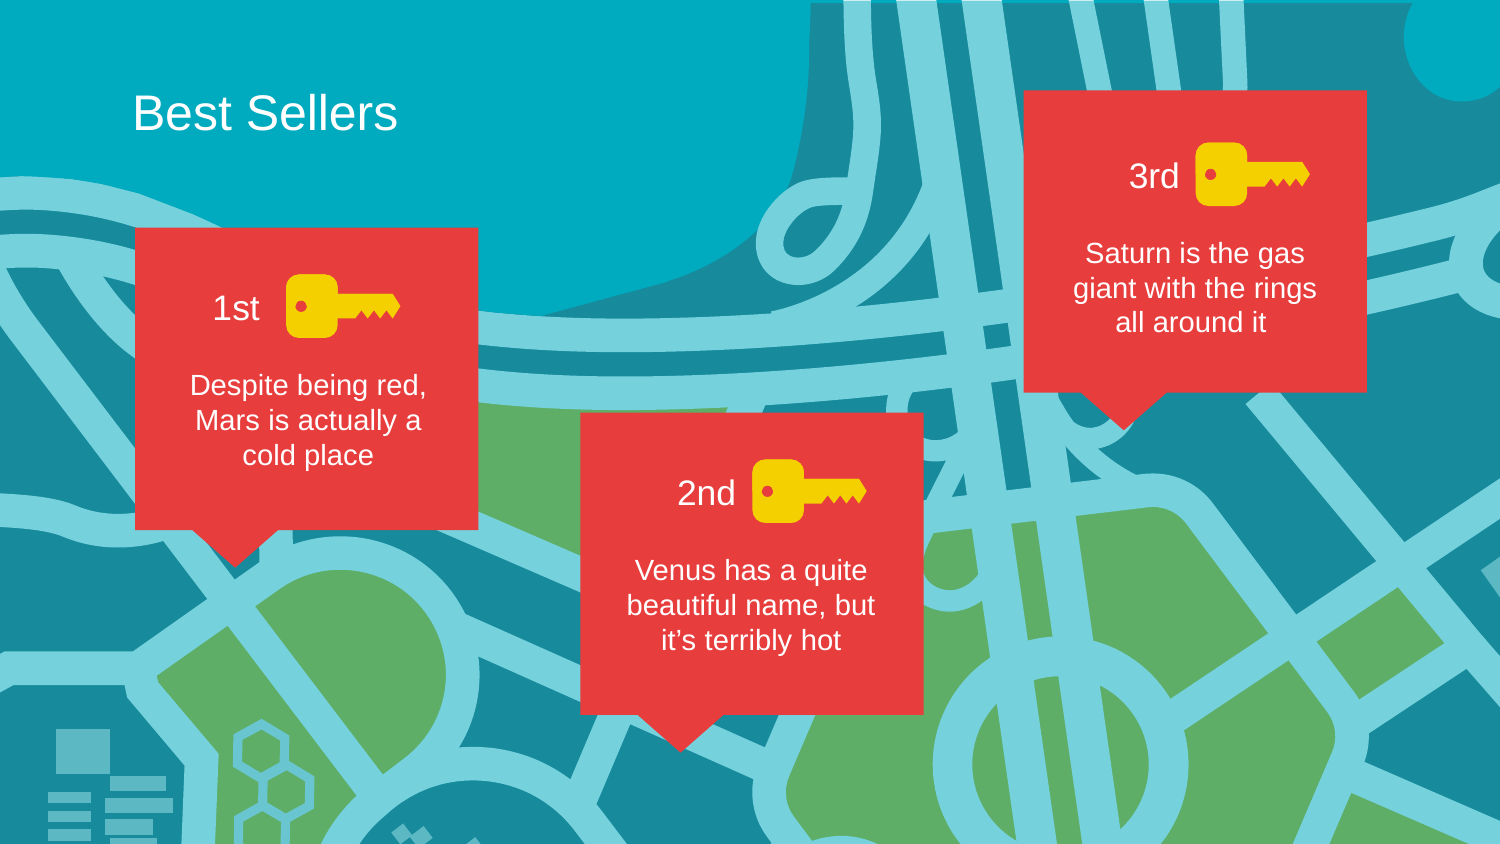

Best Sellers

3rd
Saturn is the gas giant with the rings all around it

# 1st
Despite being red, Mars is actually a cold place

2nd
Venus has a quite beautiful name, but it’s terribly hot